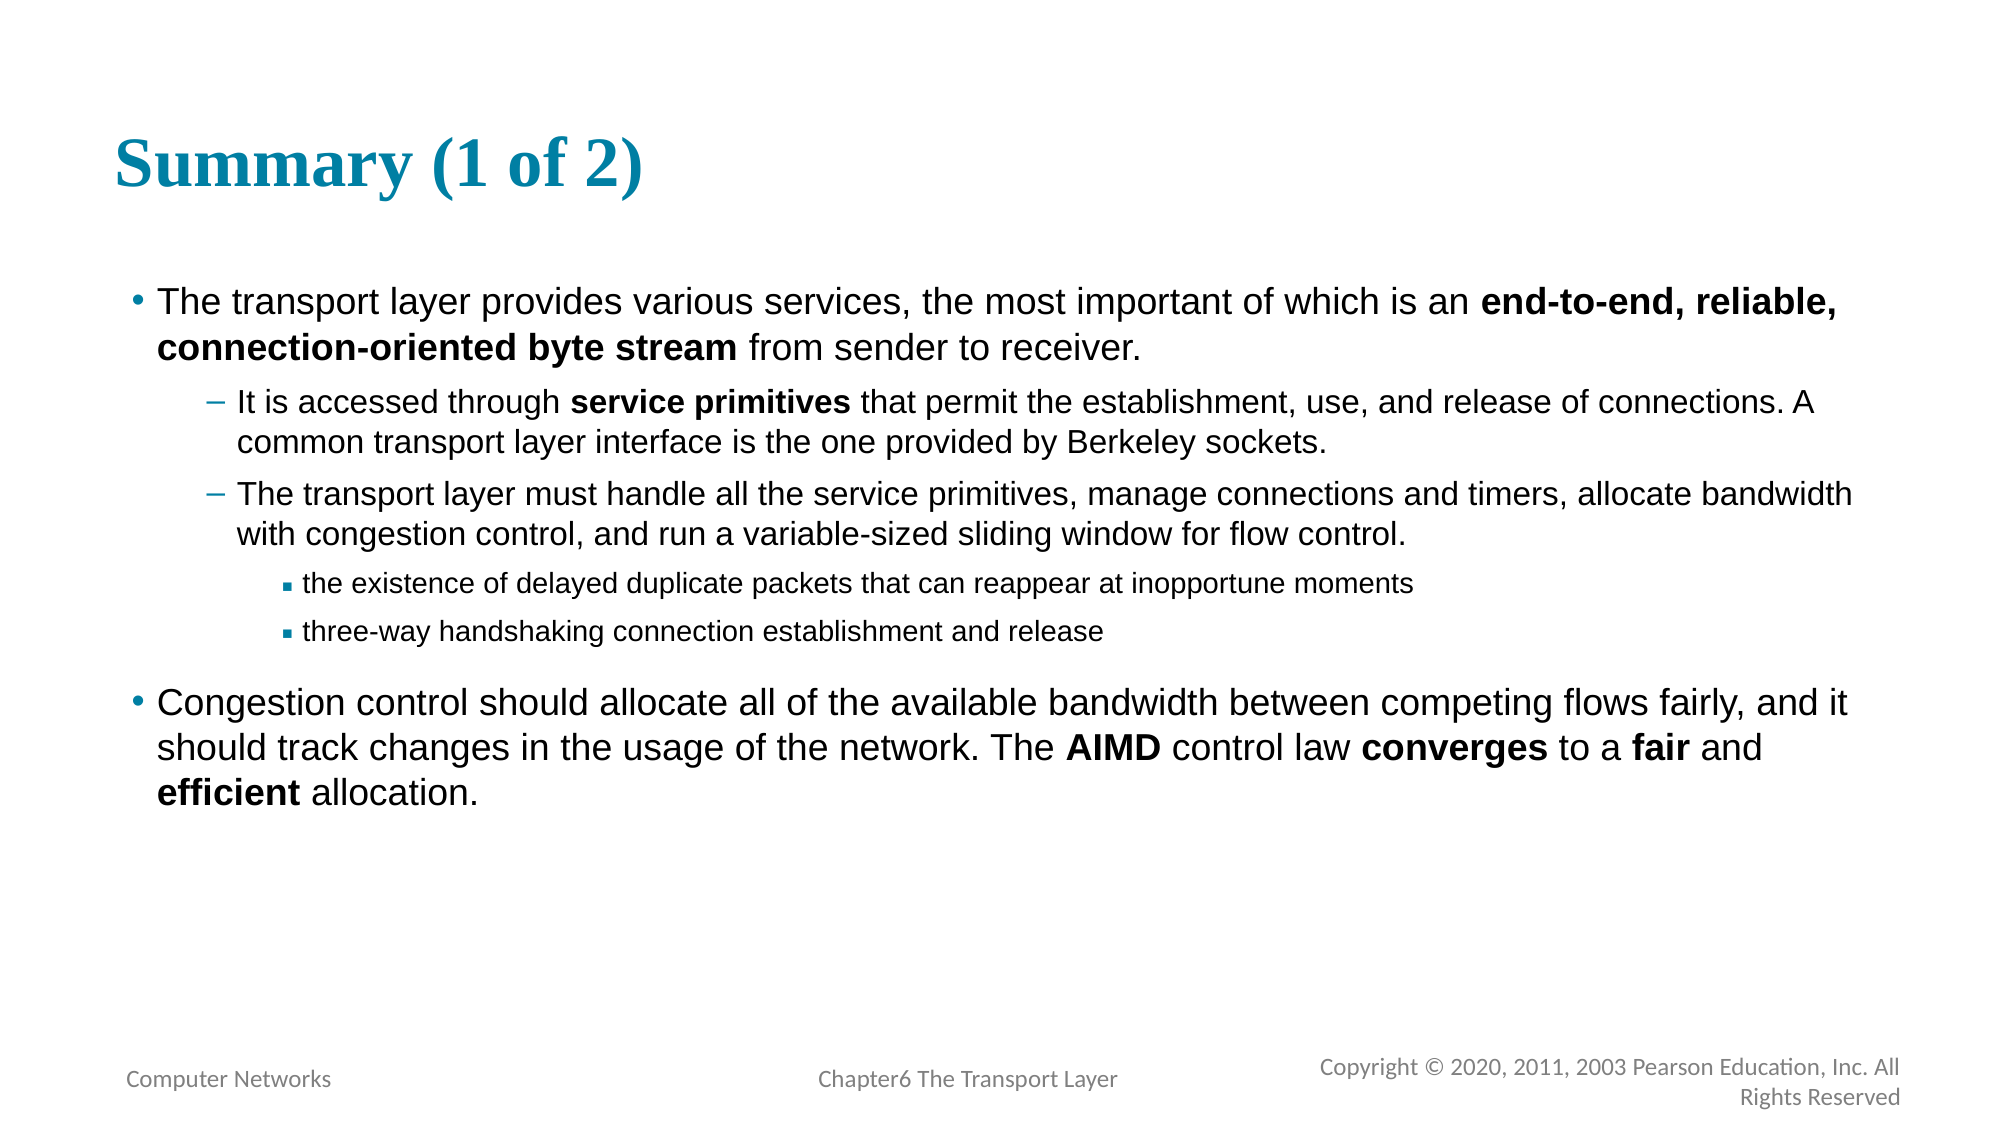

# Summary (1 of 2)
The transport layer provides various services, the most important of which is an end-to-end, reliable, connection-oriented byte stream from sender to receiver.
It is accessed through service primitives that permit the establishment, use, and release of connections. A common transport layer interface is the one provided by Berkeley sockets.
The transport layer must handle all the service primitives, manage connections and timers, allocate bandwidth with congestion control, and run a variable-sized sliding window for flow control.
the existence of delayed duplicate packets that can reappear at inopportune moments
three-way handshaking connection establishment and release
Congestion control should allocate all of the available bandwidth between competing flows fairly, and it should track changes in the usage of the network. The AIMD control law converges to a fair and efficient allocation.